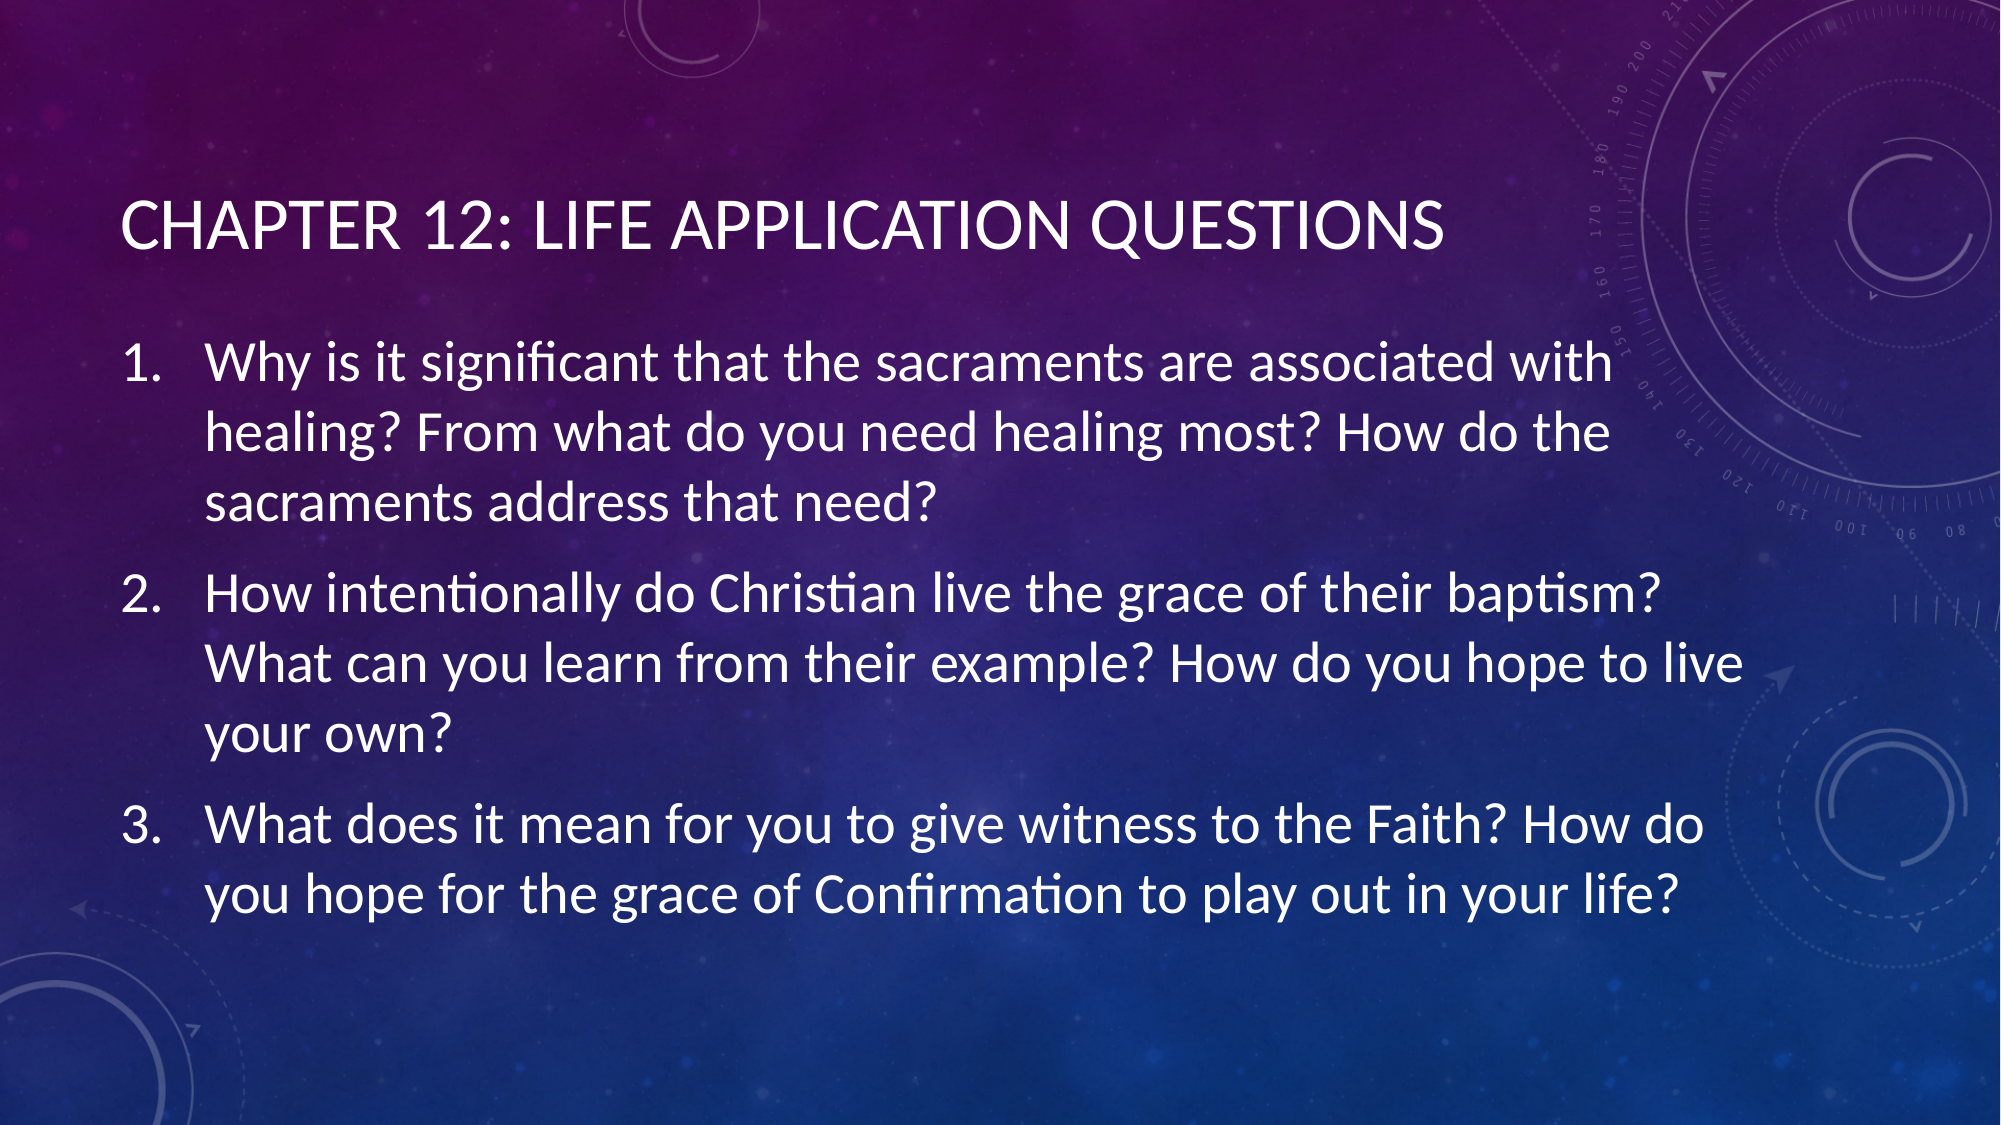

# Chapter 12: Life Application Questions
Why is it significant that the sacraments are associated with healing? From what do you need healing most? How do the sacraments address that need?
How intentionally do Christian live the grace of their baptism? What can you learn from their example? How do you hope to live your own?
What does it mean for you to give witness to the Faith? How do you hope for the grace of Confirmation to play out in your life?